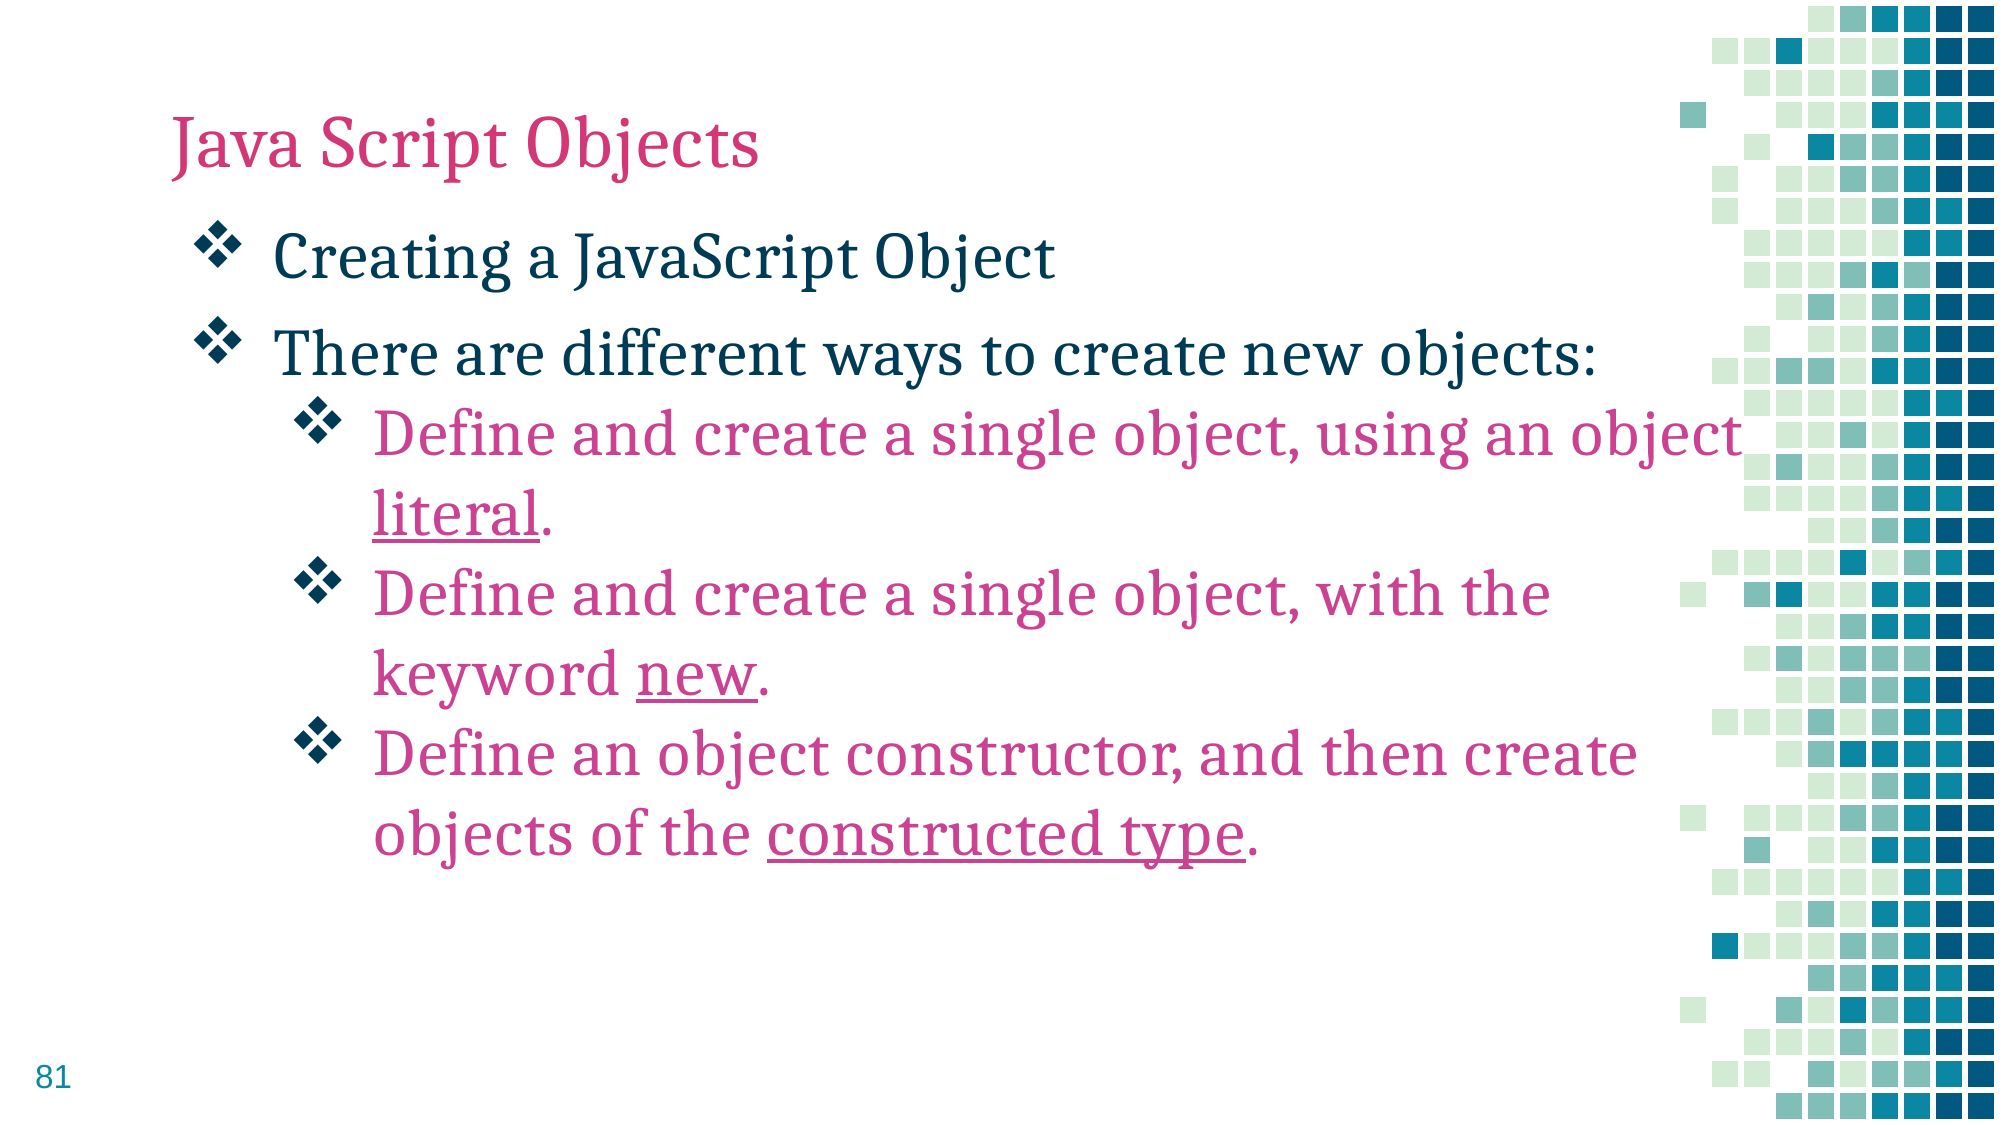

# Java Script Objects
Creating a JavaScript Object
There are different ways to create new objects:
Define and create a single object, using an object literal.
Define and create a single object, with the keyword new.
Define an object constructor, and then create objects of the constructed type.
81